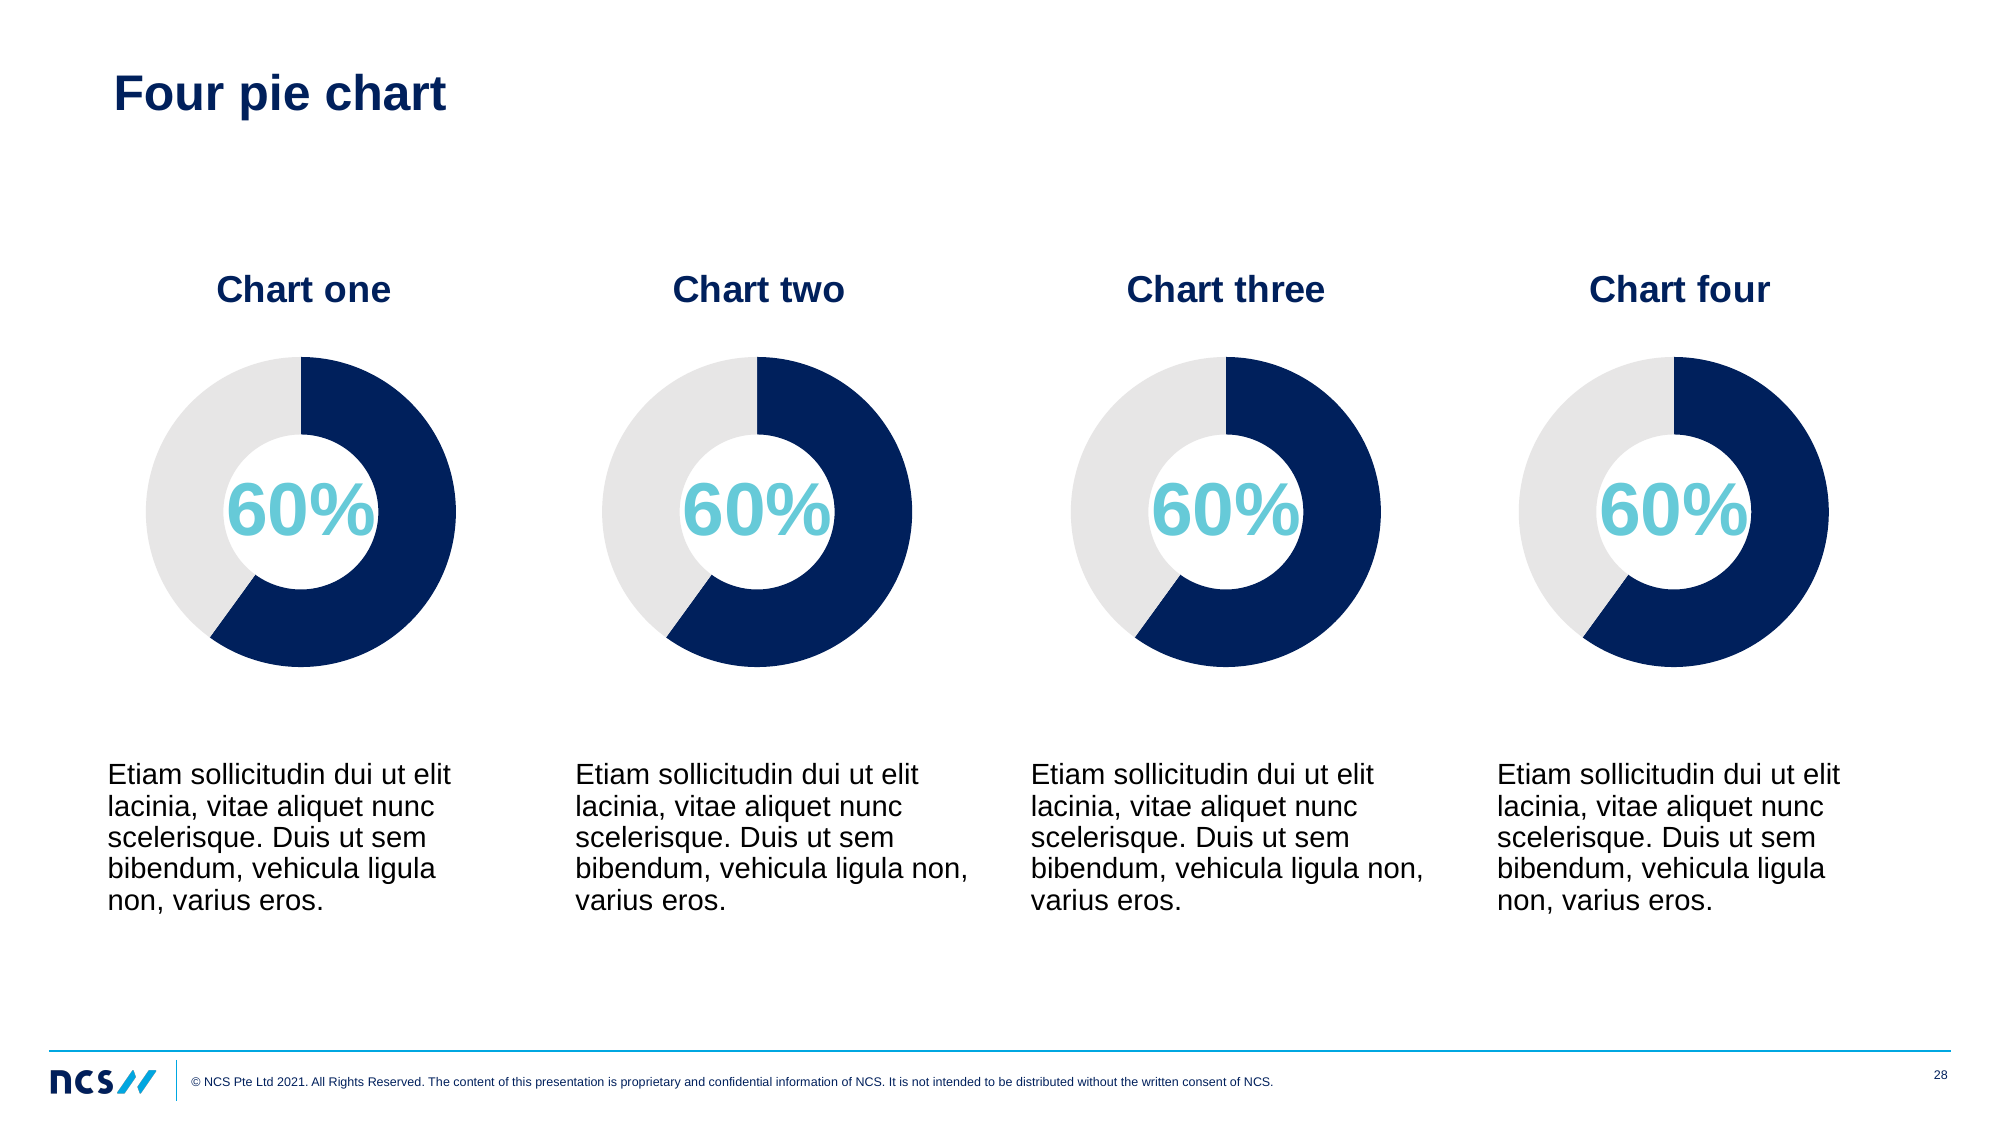

# Four pie chart

### Chart: Chart one

| Category |  |
|---|---|

### Chart: Chart two

| Category |  |
|---|---|

### Chart: Chart three

| Category |  |
|---|---|

### Chart: Chart four

| Category |  |
|---|---|
60%
60%
60%
60%
Etiam sollicitudin dui ut elit lacinia, vitae aliquet nunc scelerisque. Duis ut sem bibendum, vehicula ligula non, varius eros.
Etiam sollicitudin dui ut elit lacinia, vitae aliquet nunc scelerisque. Duis ut sem bibendum, vehicula ligula non, varius eros.
Etiam sollicitudin dui ut elit lacinia, vitae aliquet nunc scelerisque. Duis ut sem bibendum, vehicula ligula non, varius eros.
Etiam sollicitudin dui ut elit lacinia, vitae aliquet nunc scelerisque. Duis ut sem bibendum, vehicula ligula non, varius eros.